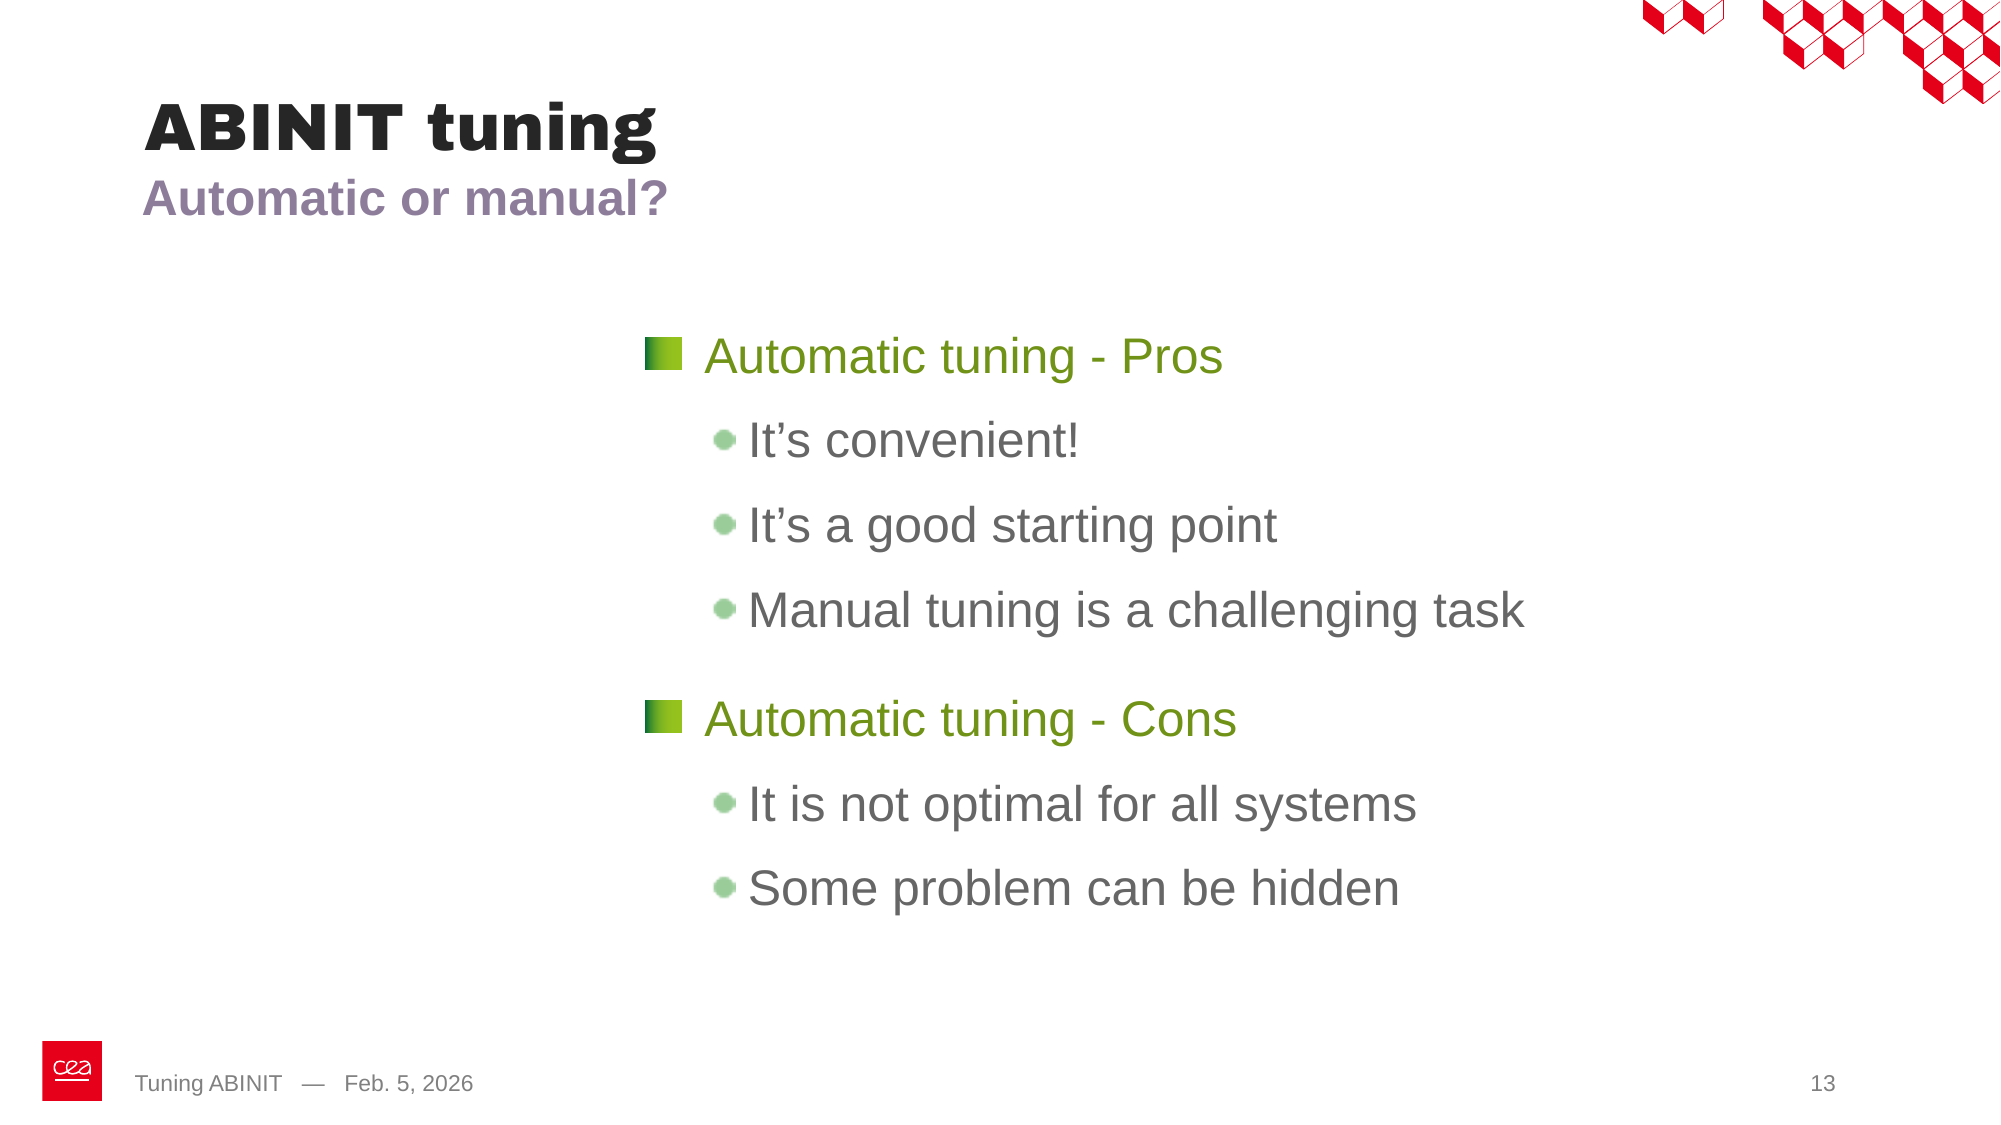

ABINIT tuning

Automatic or manual?
Automatic tuning - Pros
It’s convenient!
It’s a good starting point
Manual tuning is a challenging task
Automatic tuning - Cons
It is not optimal for all systems
Some problem can be hidden